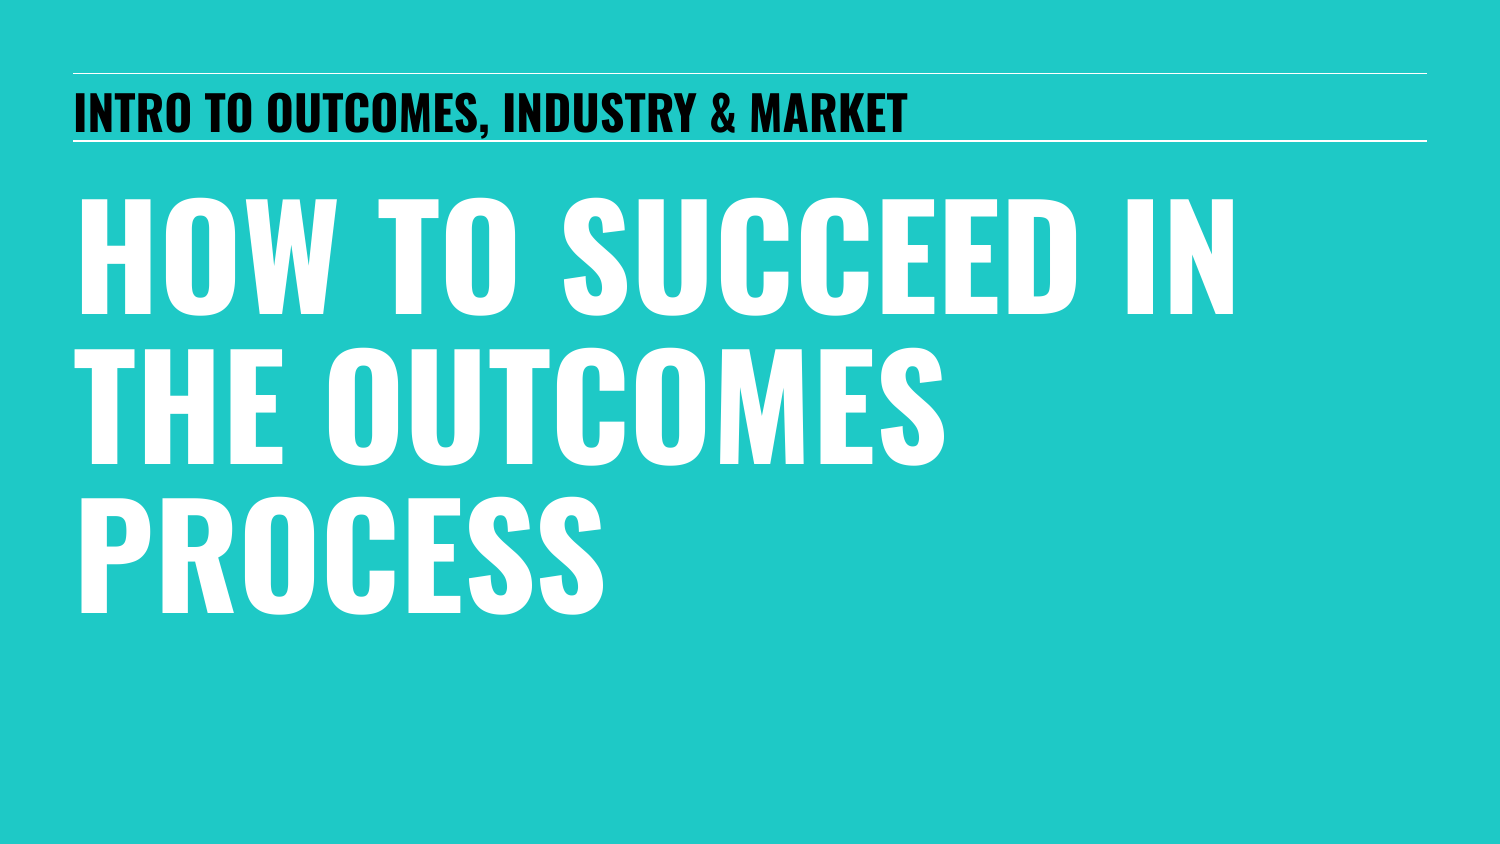

INTRO TO OUTCOMES, INDUSTRY & MARKET

HOW TO SUCCEED IN THE OUTCOMES PROCESS